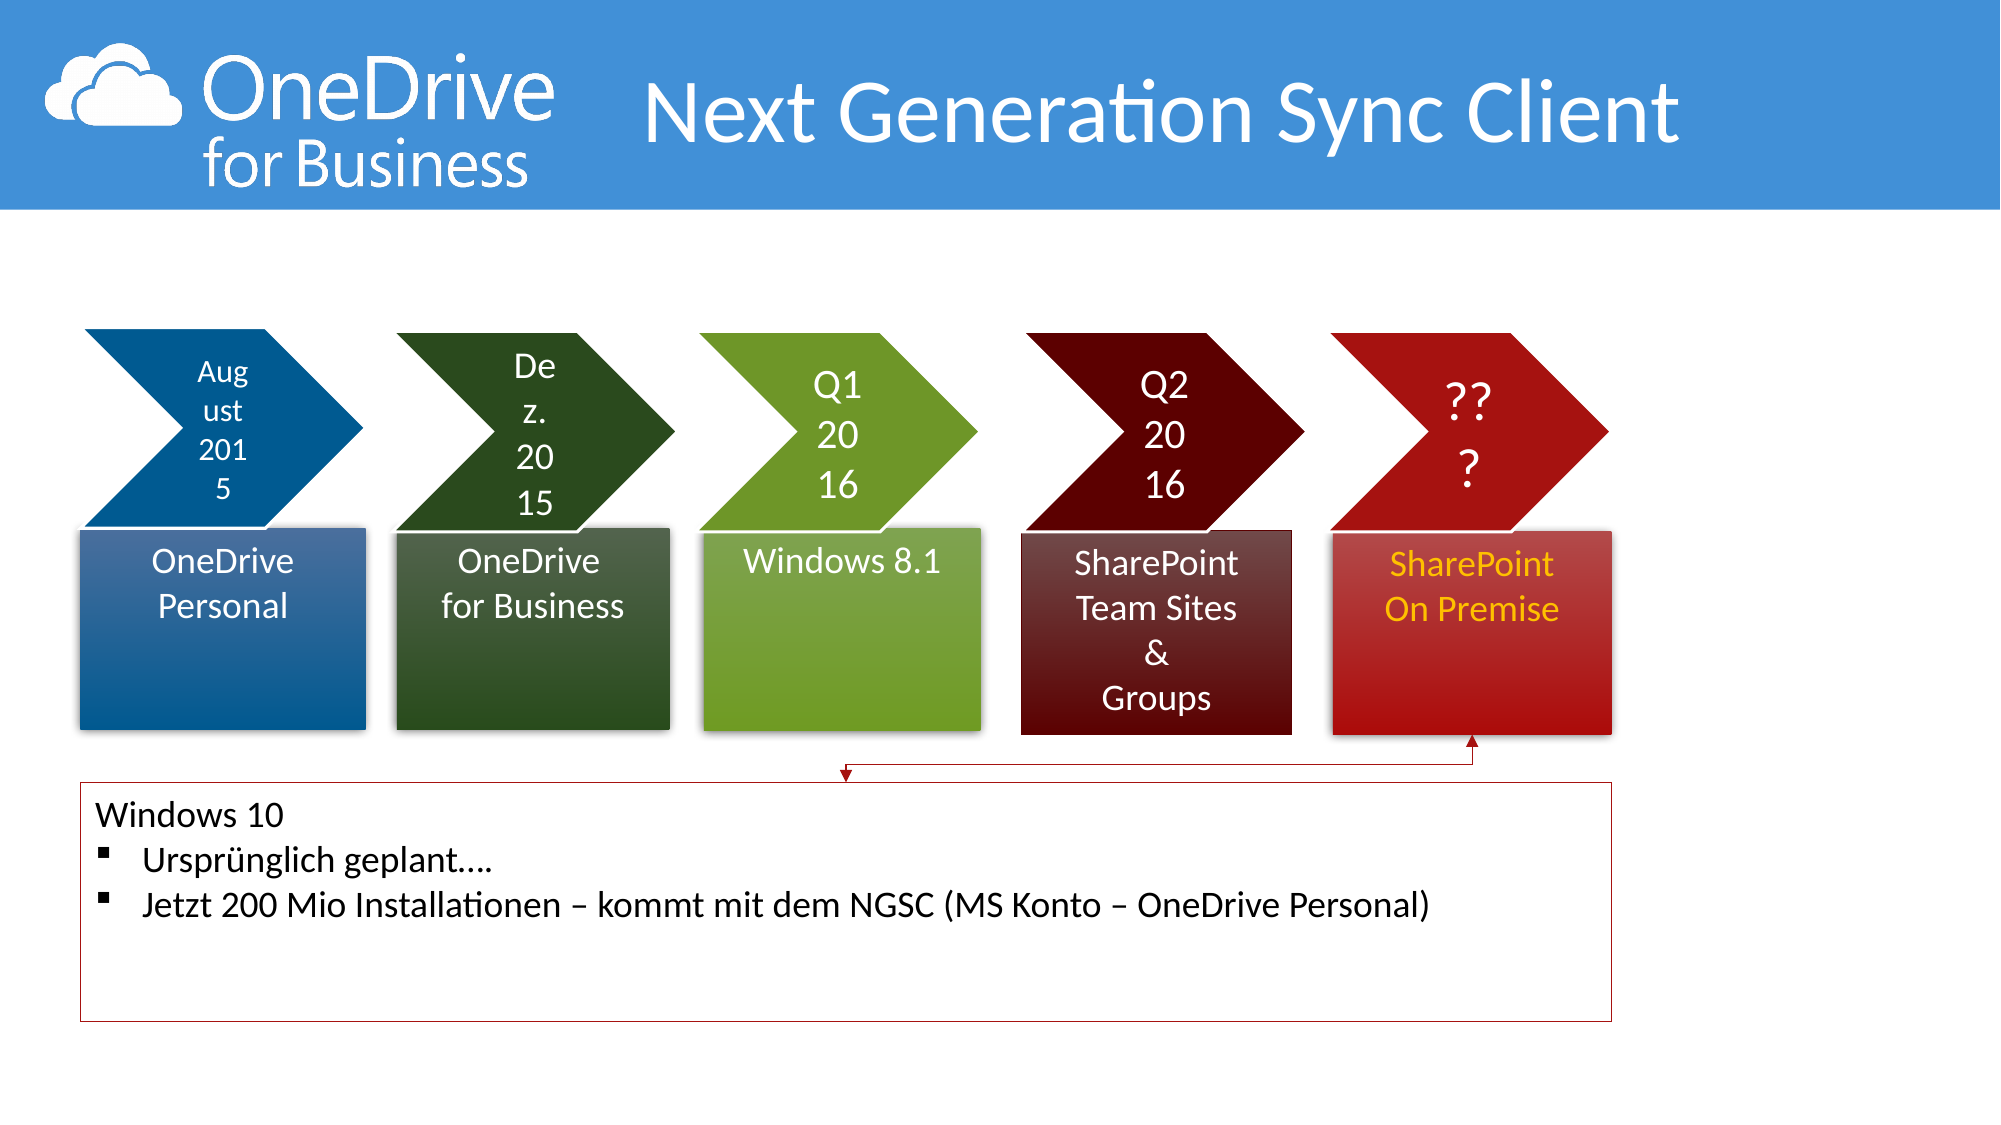

Next Generation Sync Client
August 2015
OneDrive
Personal
Q2
2016
SharePoint
Team Sites
&
Groups
???
SharePoint
On Premise
Dez. 2015
OneDrive
for Business
Q1 2016
Windows 8.1
Windows 10
Ursprünglich geplant….
Jetzt 200 Mio Installationen – kommt mit dem NGSC (MS Konto – OneDrive Personal)